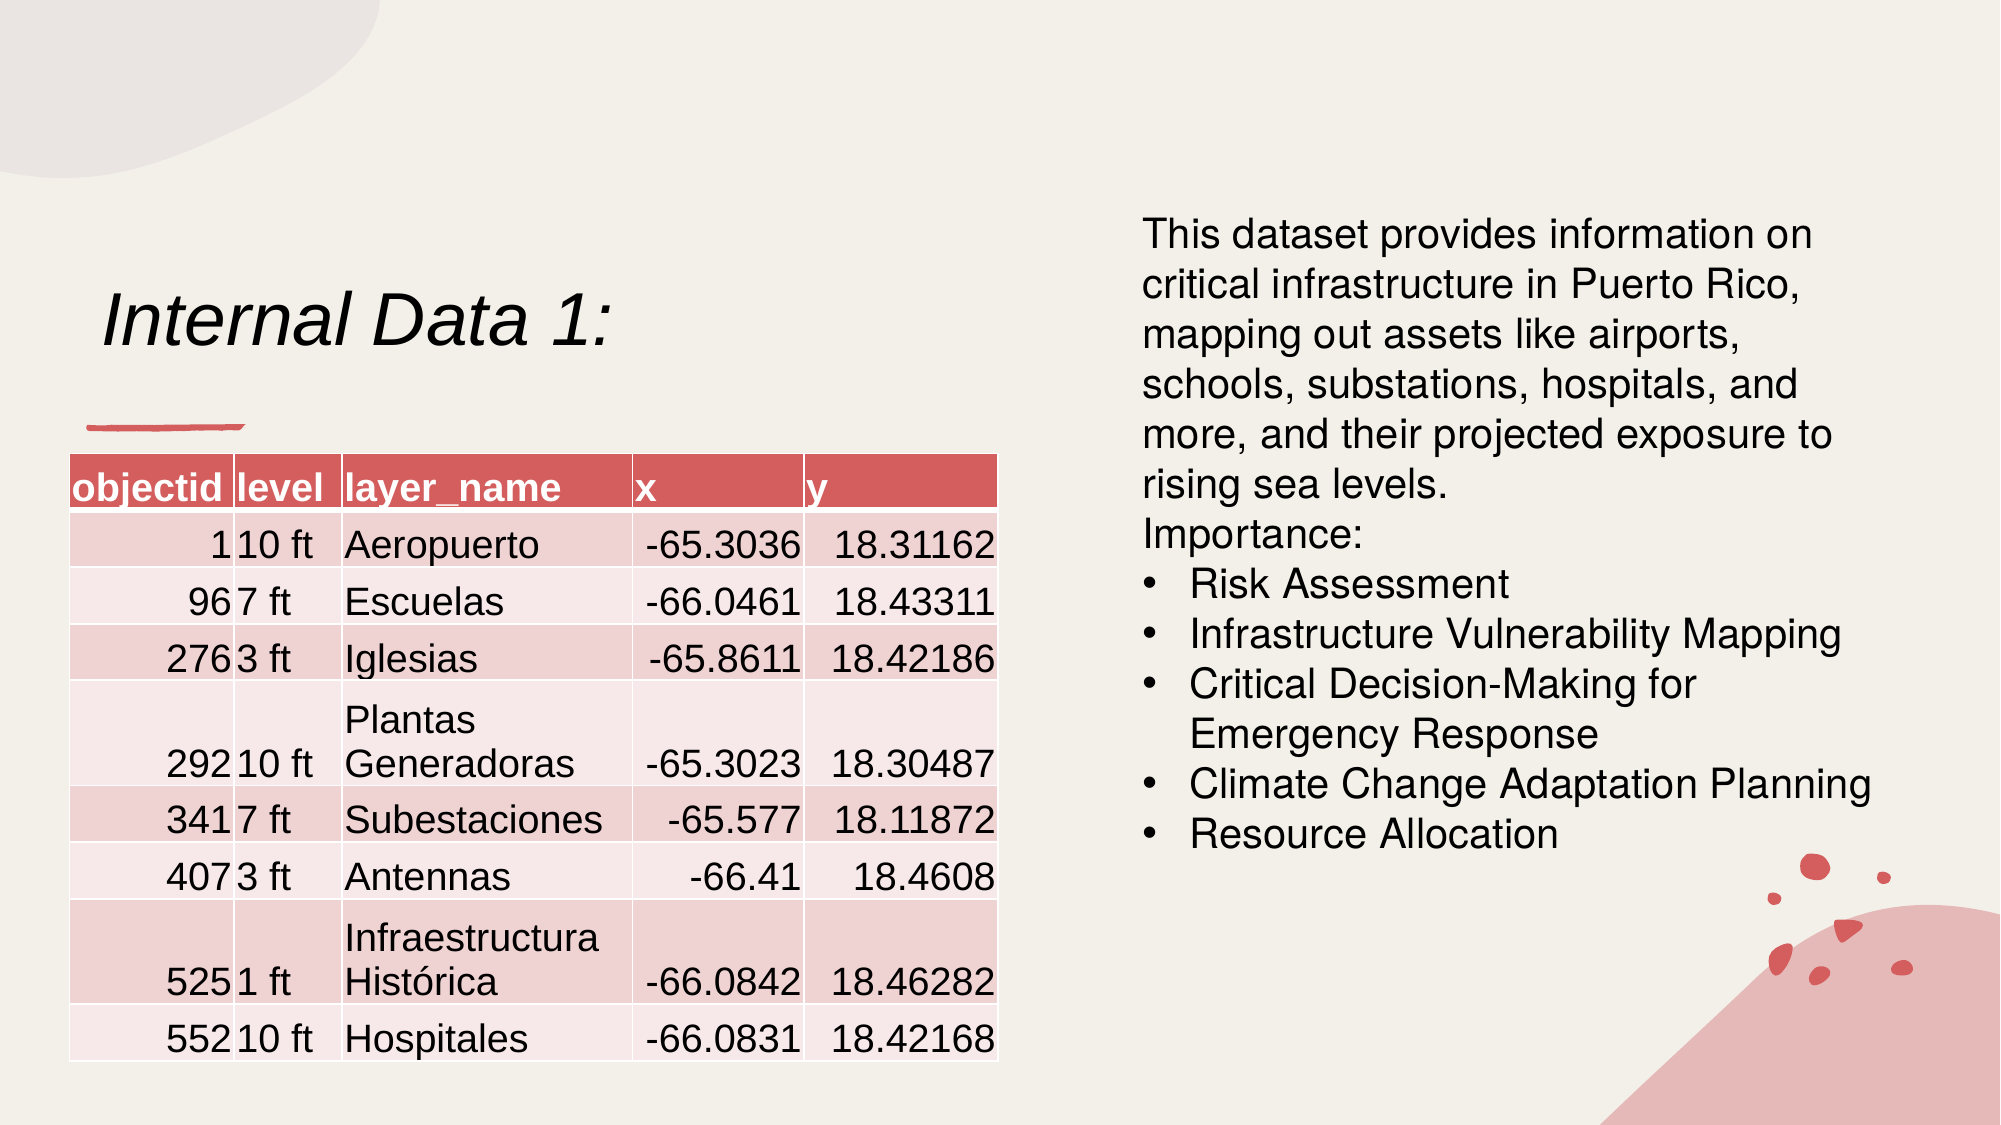

# Internal Data 1:
This dataset provides information on critical infrastructure in Puerto Rico, mapping out assets like airports, schools, substations, hospitals, and more, and their projected exposure to rising sea levels.
Importance:
Risk Assessment
Infrastructure Vulnerability Mapping
Critical Decision-Making for Emergency Response
Climate Change Adaptation Planning
Resource Allocation

| objectid | level | layer\_name | x | y |
| --- | --- | --- | --- | --- |
| 1 | 10 ft | Aeropuerto | -65.3036 | 18.31162 |
| 96 | 7 ft | Escuelas | -66.0461 | 18.43311 |
| 276 | 3 ft | Iglesias | -65.8611 | 18.42186 |
| 292 | 10 ft | Plantas Generadoras | -65.3023 | 18.30487 |
| 341 | 7 ft | Subestaciones | -65.577 | 18.11872 |
| 407 | 3 ft | Antennas | -66.41 | 18.4608 |
| 525 | 1 ft | Infraestructura Histórica | -66.0842 | 18.46282 |
| 552 | 10 ft | Hospitales | -66.0831 | 18.42168 |